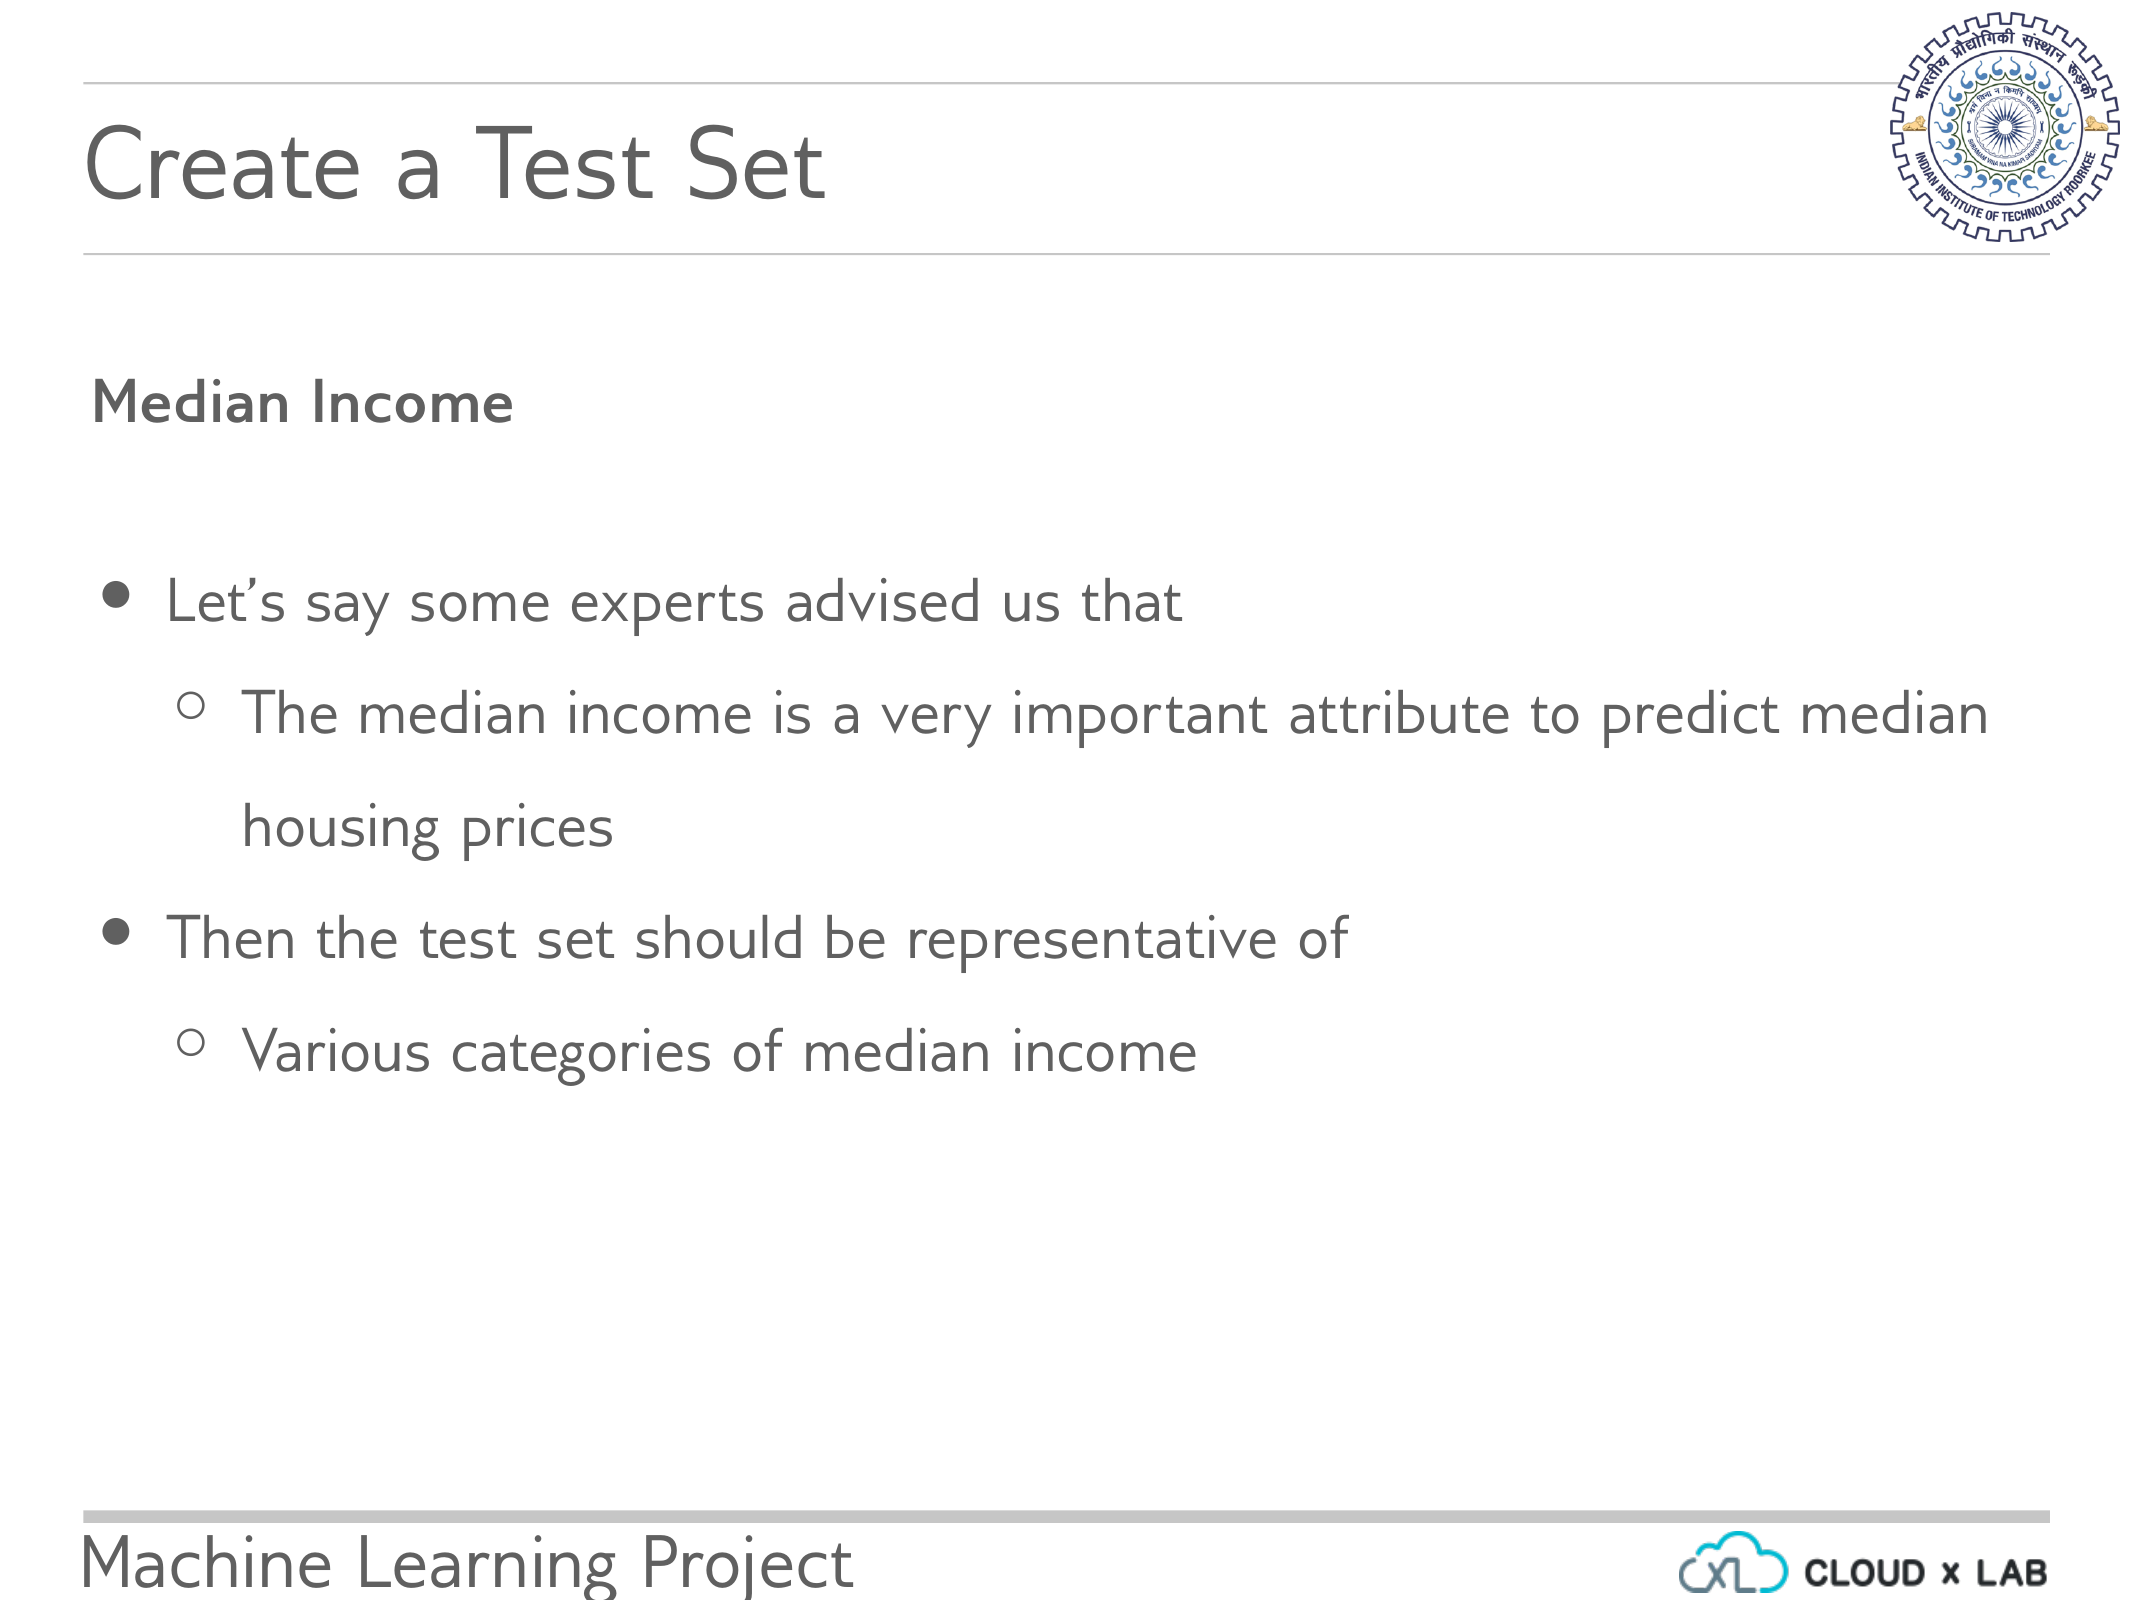

Create a Test Set
Median Income

Let’s say some experts advised us that
The median income is a very important attribute to predict median housing prices
Then the test set should be representative of
Various categories of median income